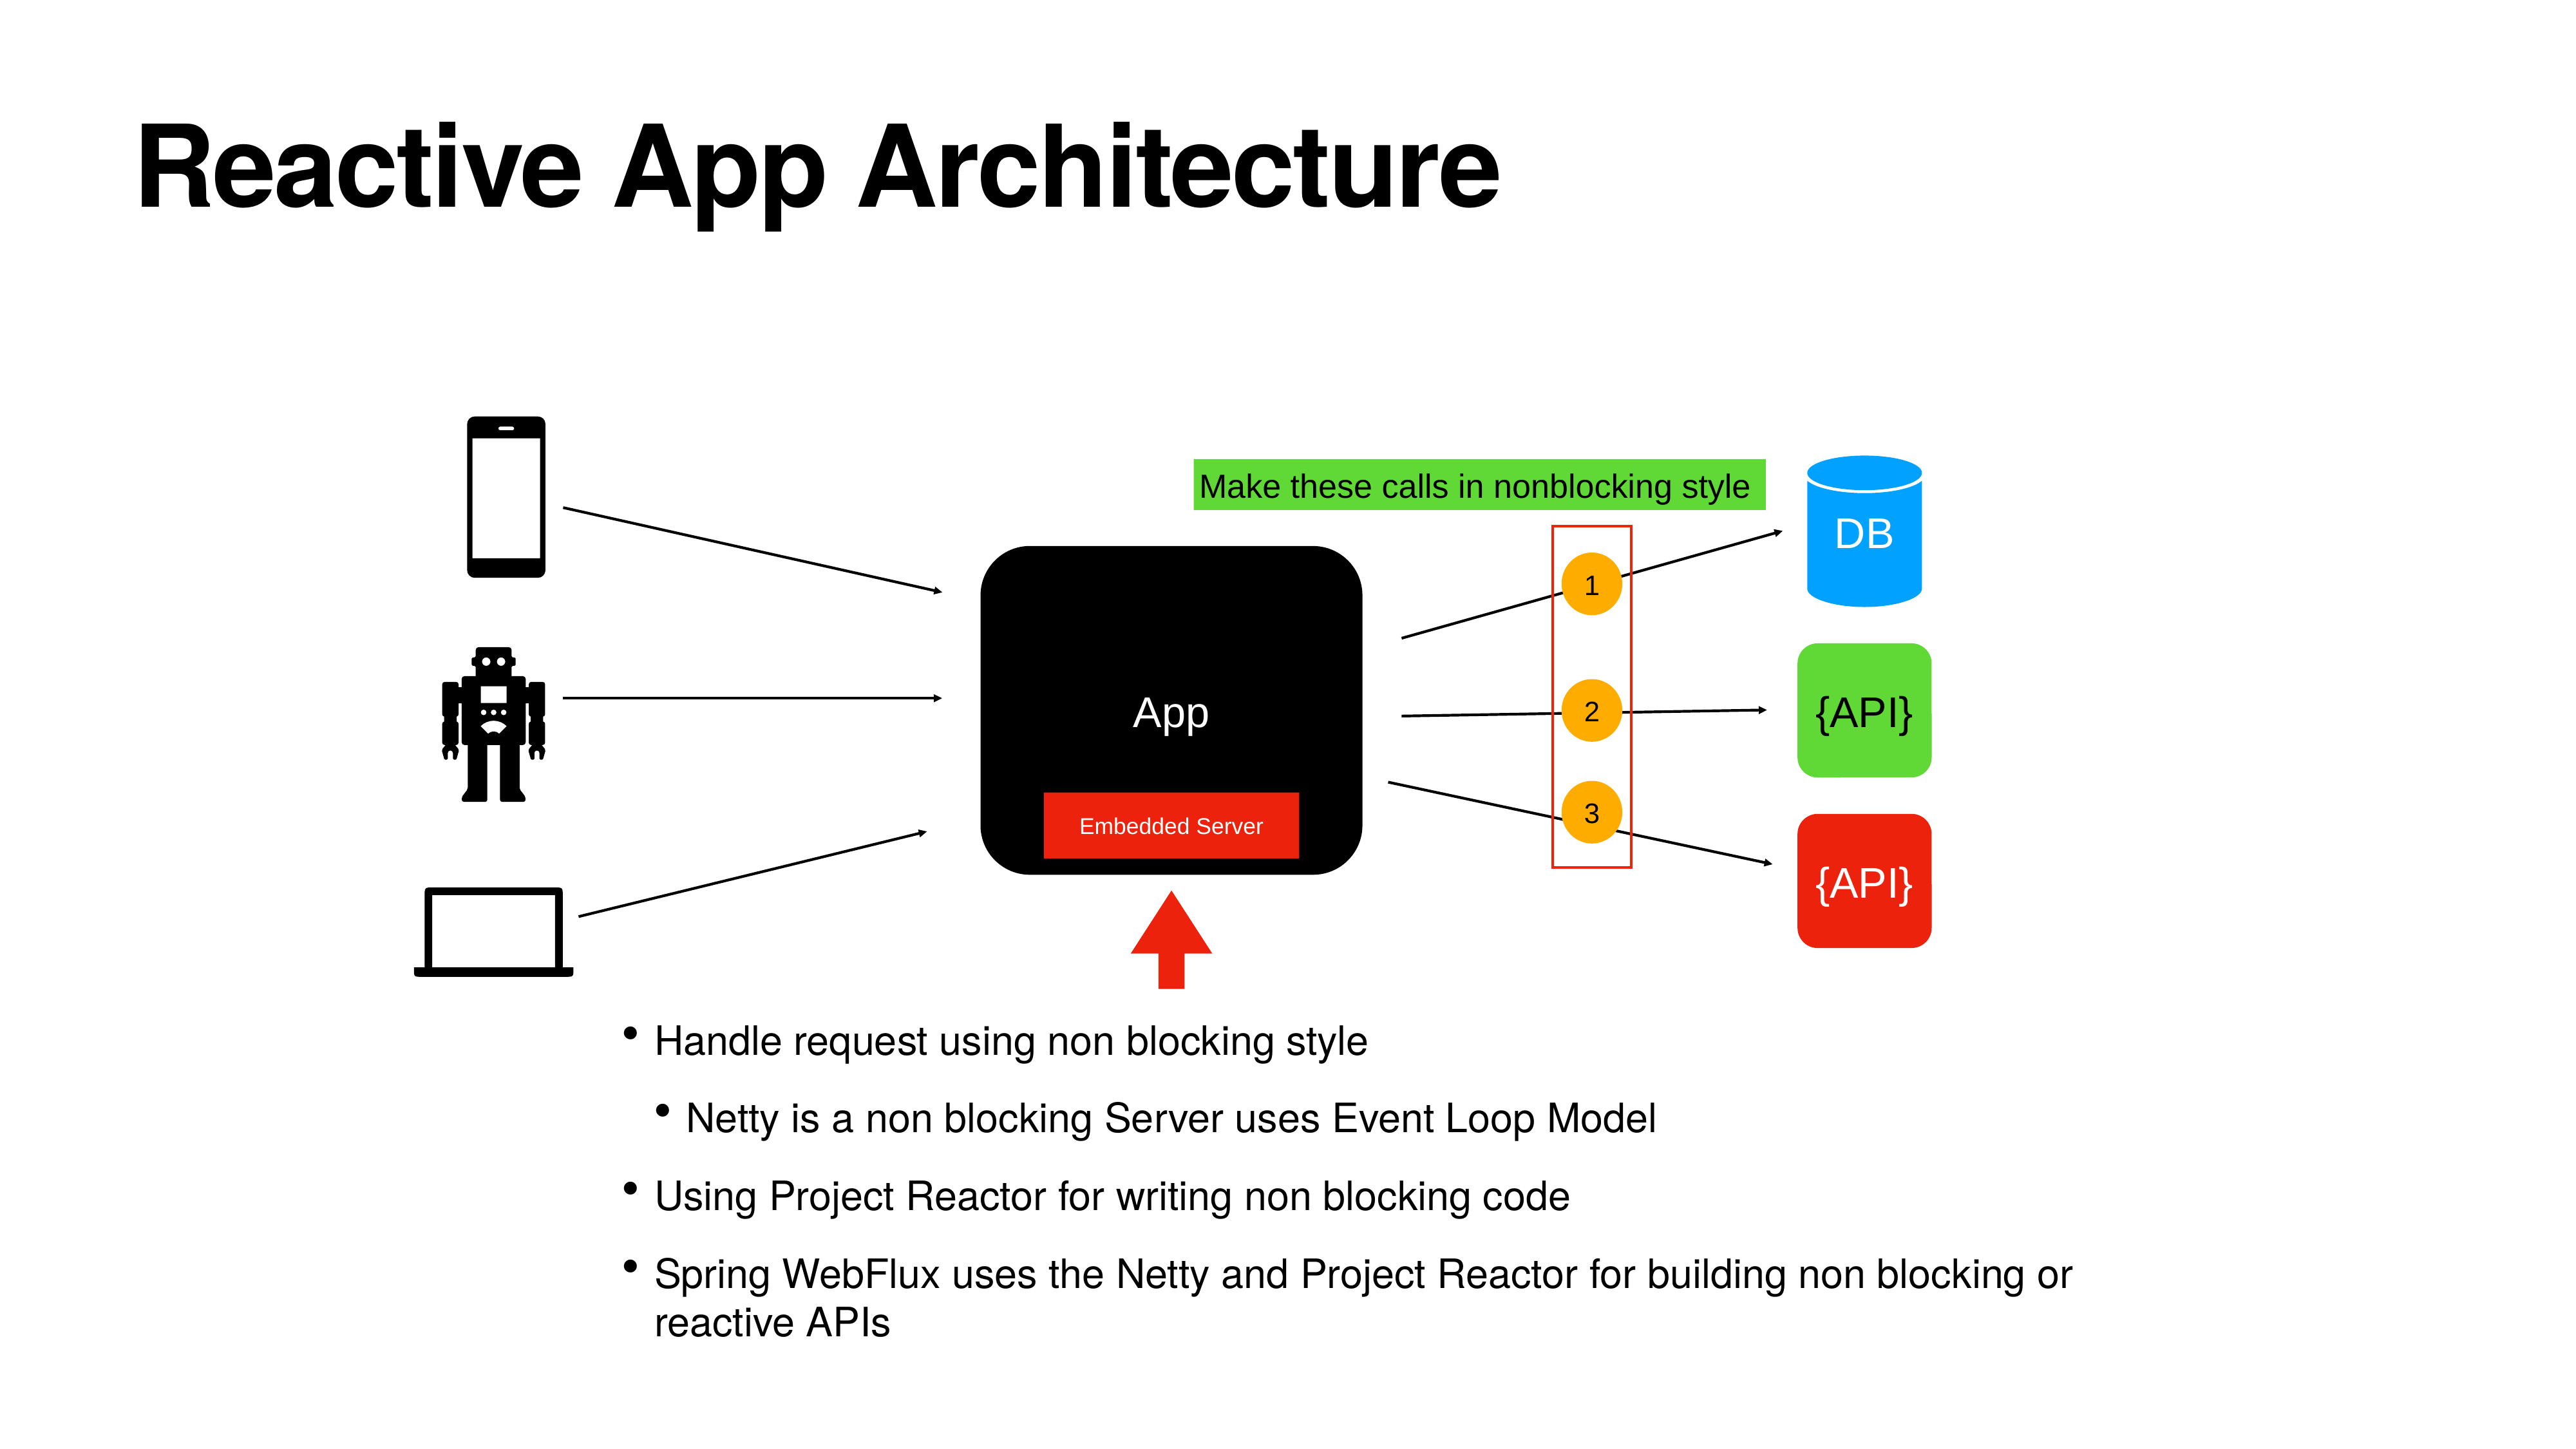

# Reactive App Architecture

DB
Make these calls in nonblocking style

App
1
2
3
{API}

Embedded Server
{API}

Handle request using non blocking style
Netty is a non blocking Server uses Event Loop Model
Using Project Reactor for writing non blocking code
Spring WebFlux uses the Netty and Project Reactor for building non blocking or reactive APIs